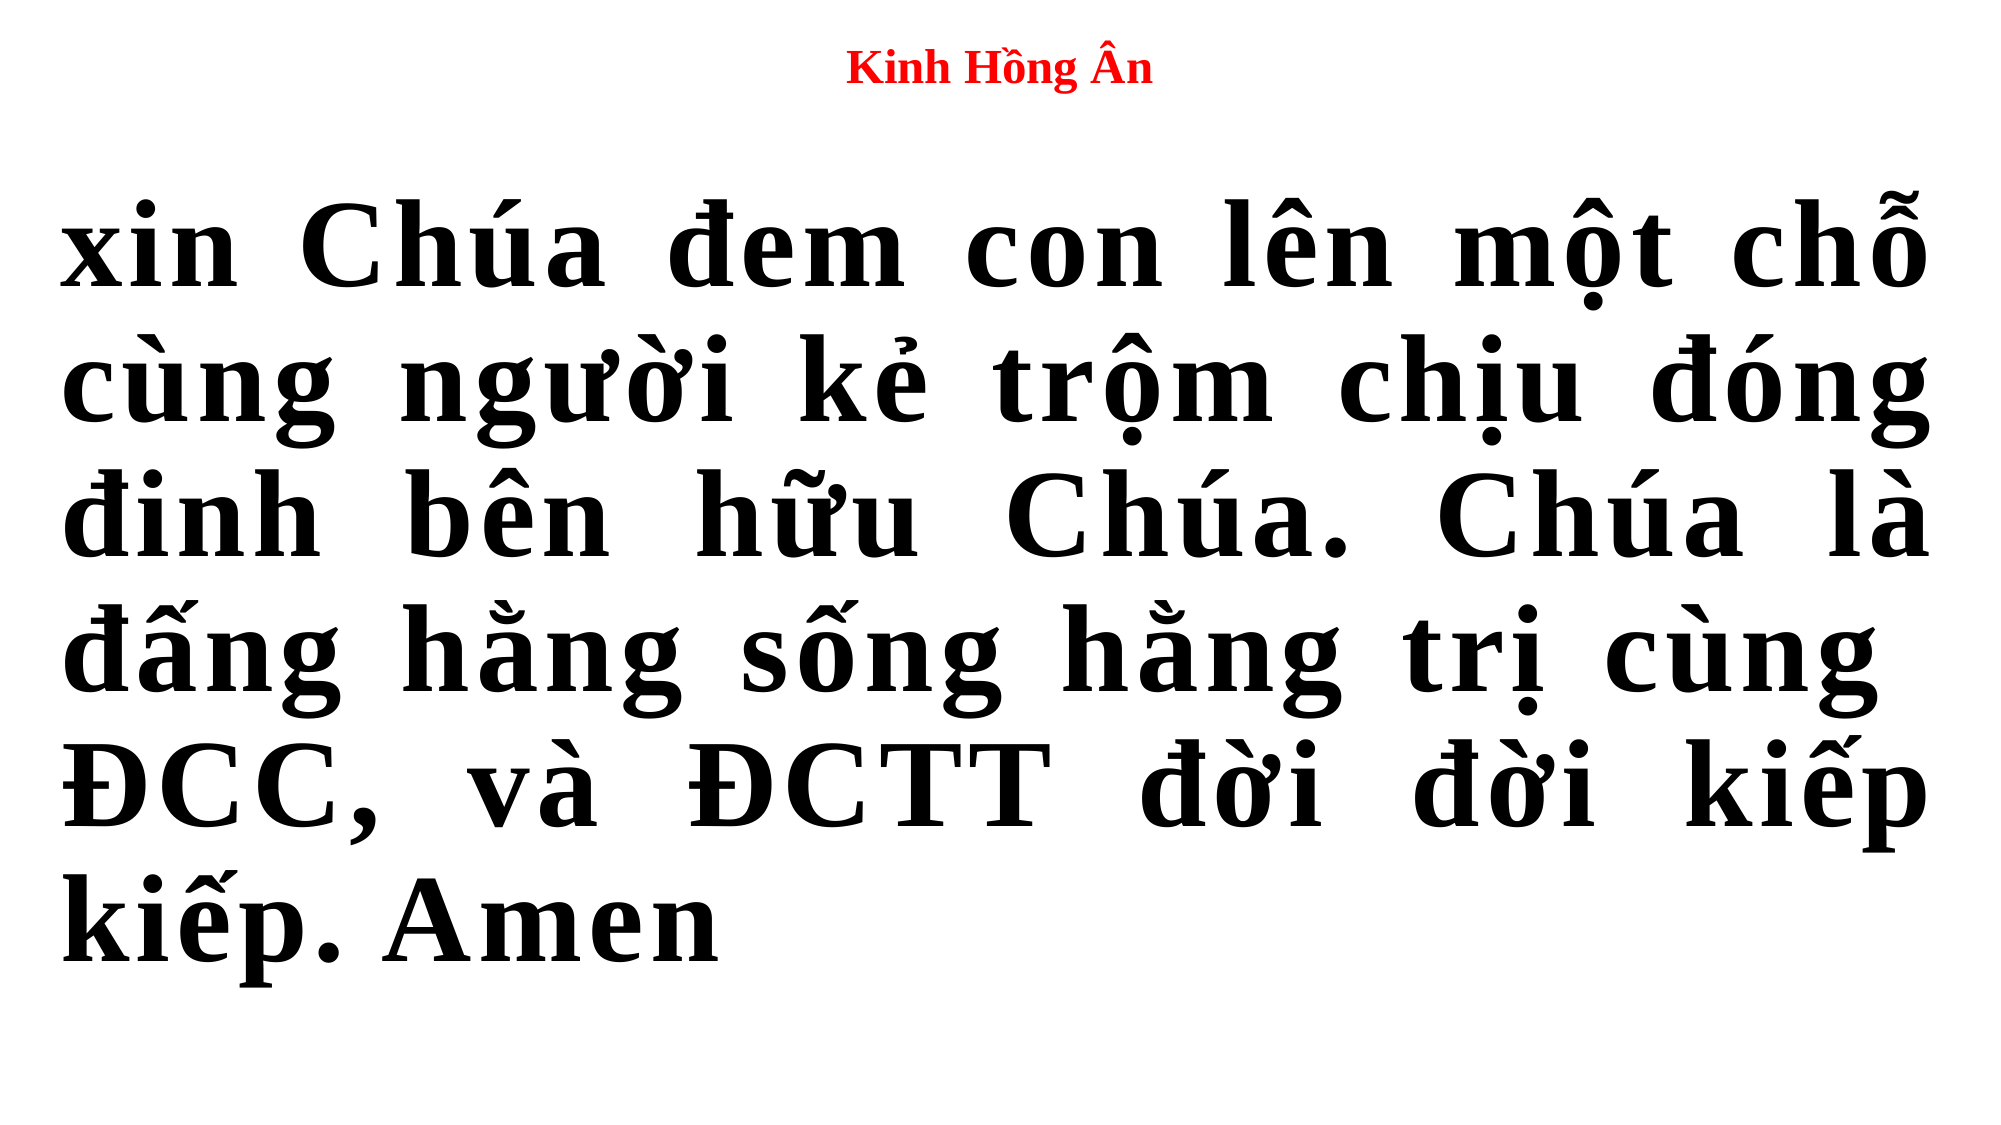

# Kinh Hồng Ân
xin Chúa đem con lên một chỗ cùng người kẻ trộm chịu đóng đinh bên hữu Chúa. Chúa là đấng hằng sống hằng trị cùng  ĐCC, và ĐCTT đời đời kiếp kiếp. Amen